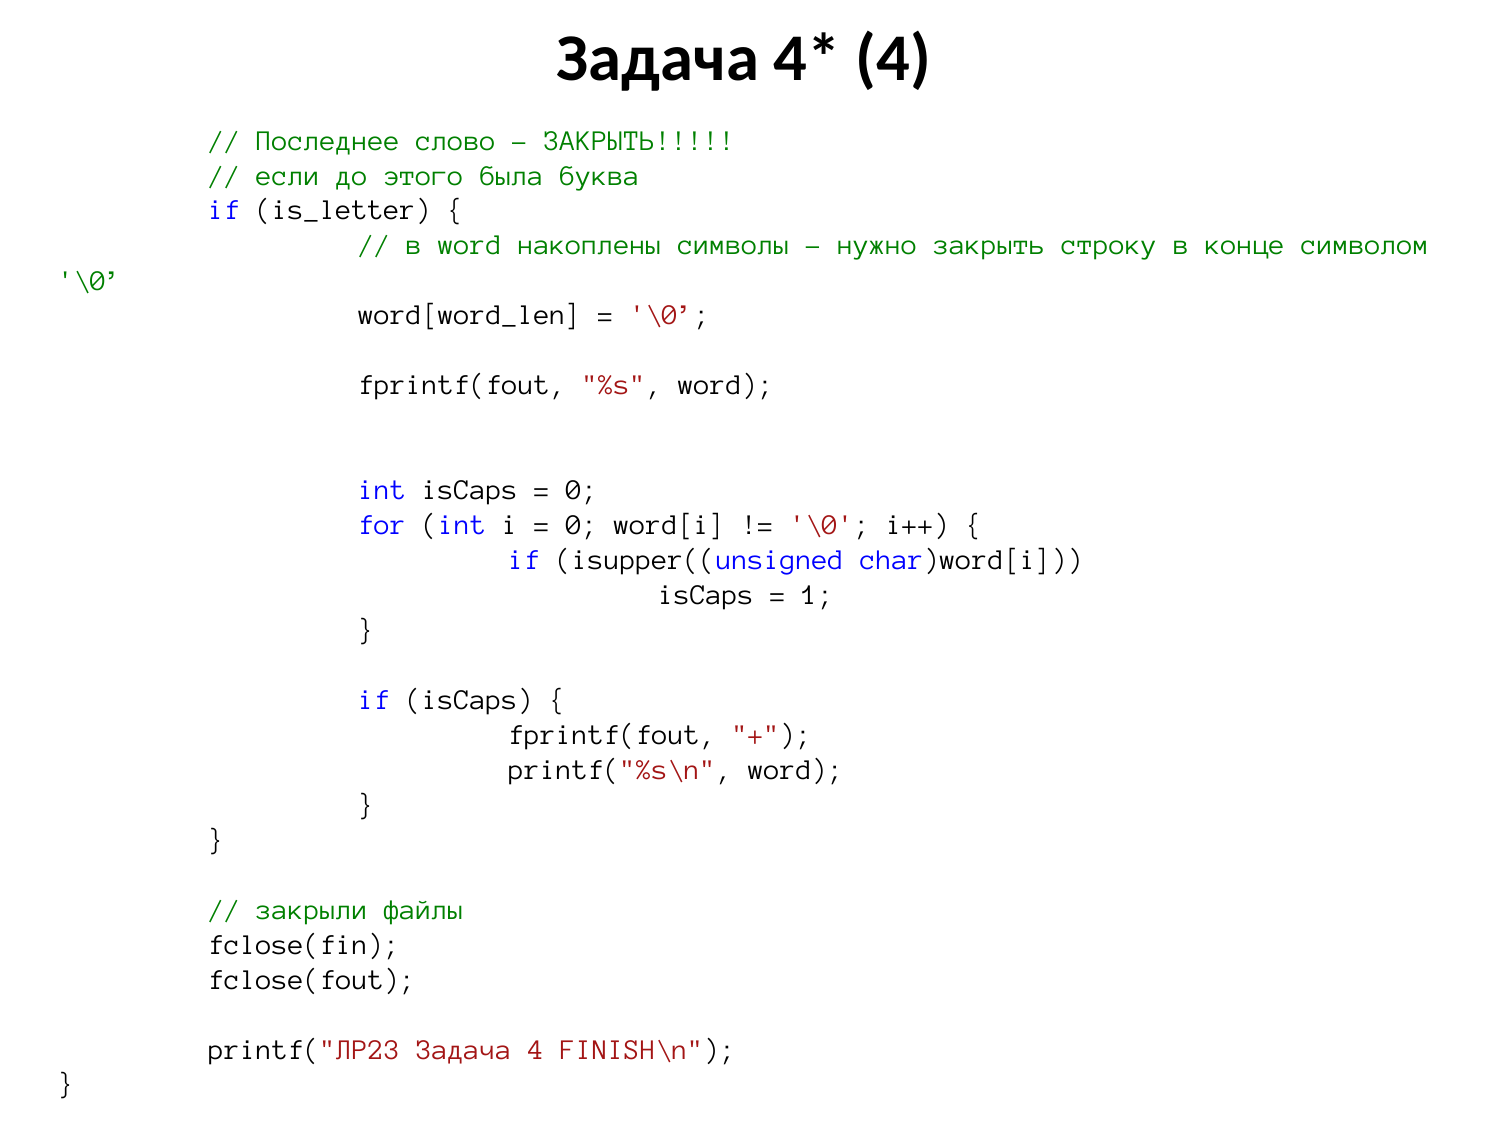

# Задача 4* (4)
	// Последнее слово - ЗАКРЫТЬ!!!!!
	// если до этого была буква
	if (is_letter) {
		// в word накоплены символы - нужно закрыть строку в конце символом '\0’
		word[word_len] = '\0’;

		fprintf(fout, "%s", word);

		int isCaps = 0;
		for (int i = 0; word[i] != '\0'; i++) {
			if (isupper((unsigned char)word[i]))
				isCaps = 1;
		}

		if (isCaps) {
			fprintf(fout, "+");
			printf("%s\n", word);
		}
	}

	// закрыли файлы
	fclose(fin);
	fclose(fout);

	printf("ЛР23 Задача 4 FINISH\n");
}